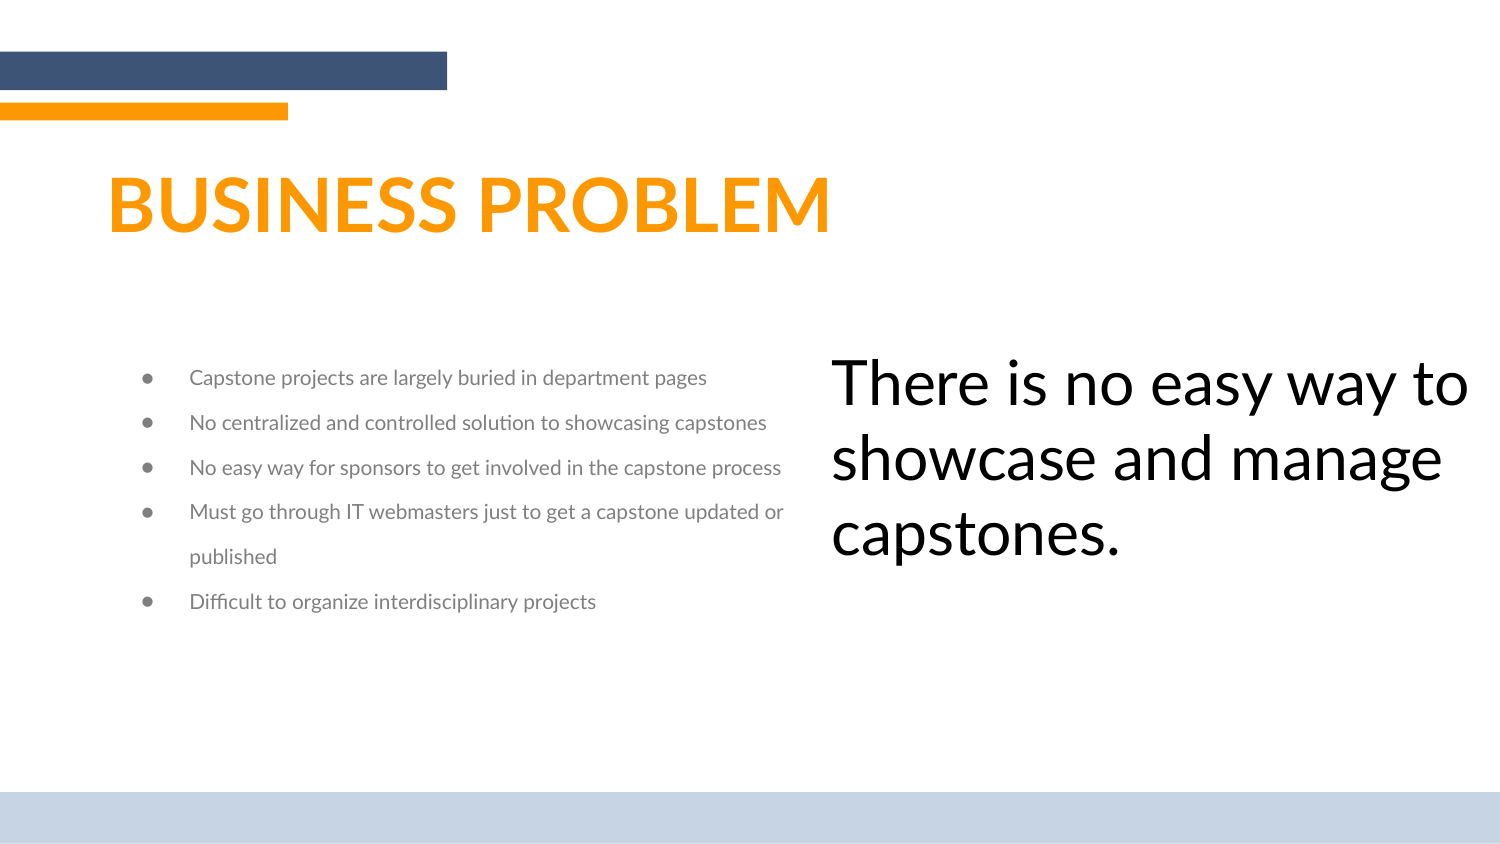

BUSINESS PROBLEM

Capstone projects are largely buried in department pages
No centralized and controlled solution to showcasing capstones
No easy way for sponsors to get involved in the capstone process
Must go through IT webmasters just to get a capstone updated or published
Difficult to organize interdisciplinary projects
There is no easy way to showcase and manage capstones.